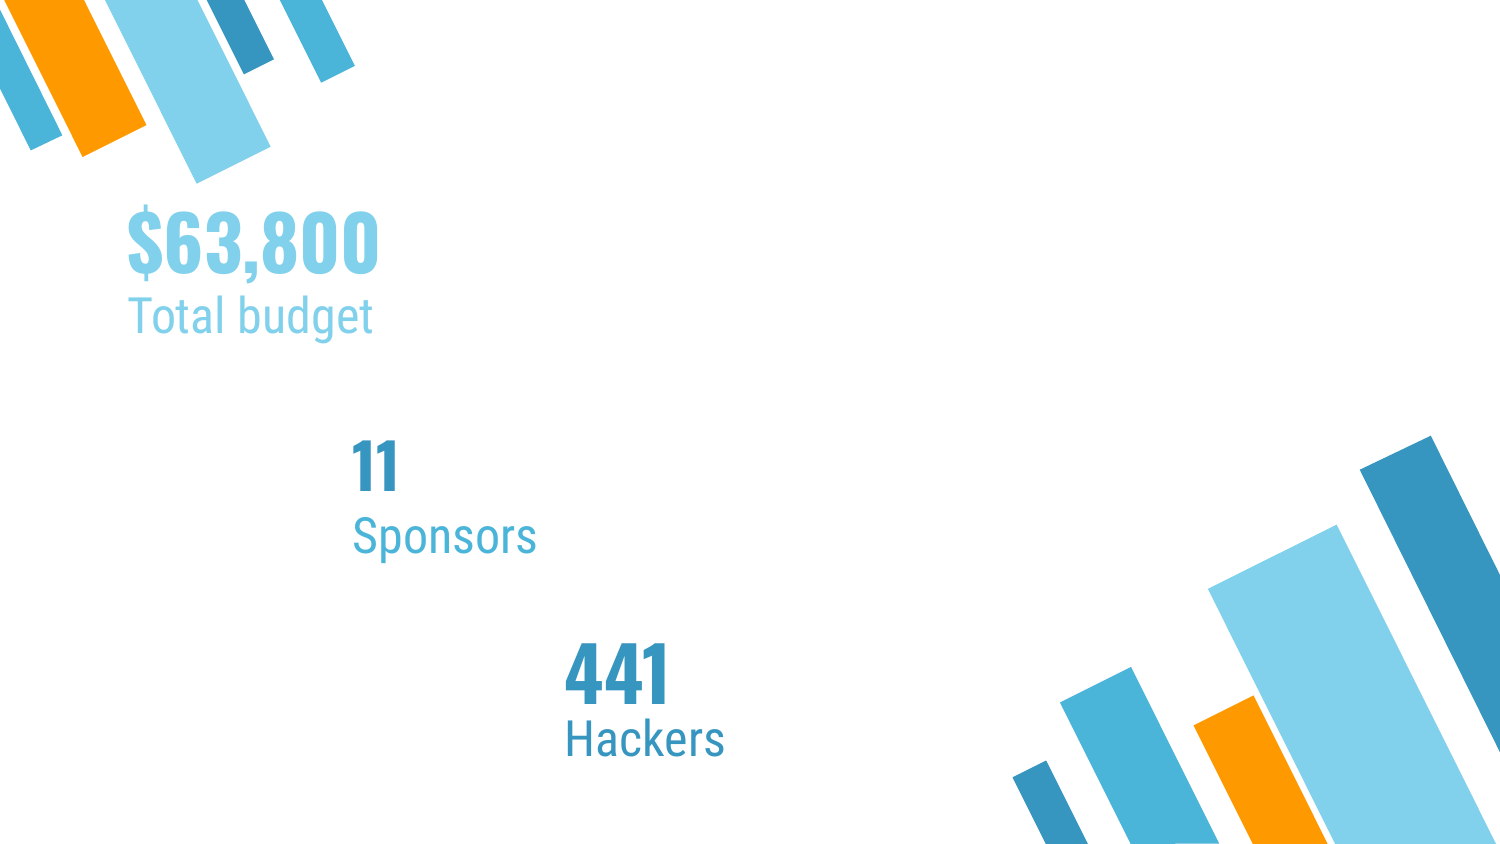

$63,800
Total budget
11
Sponsors
441
Hackers